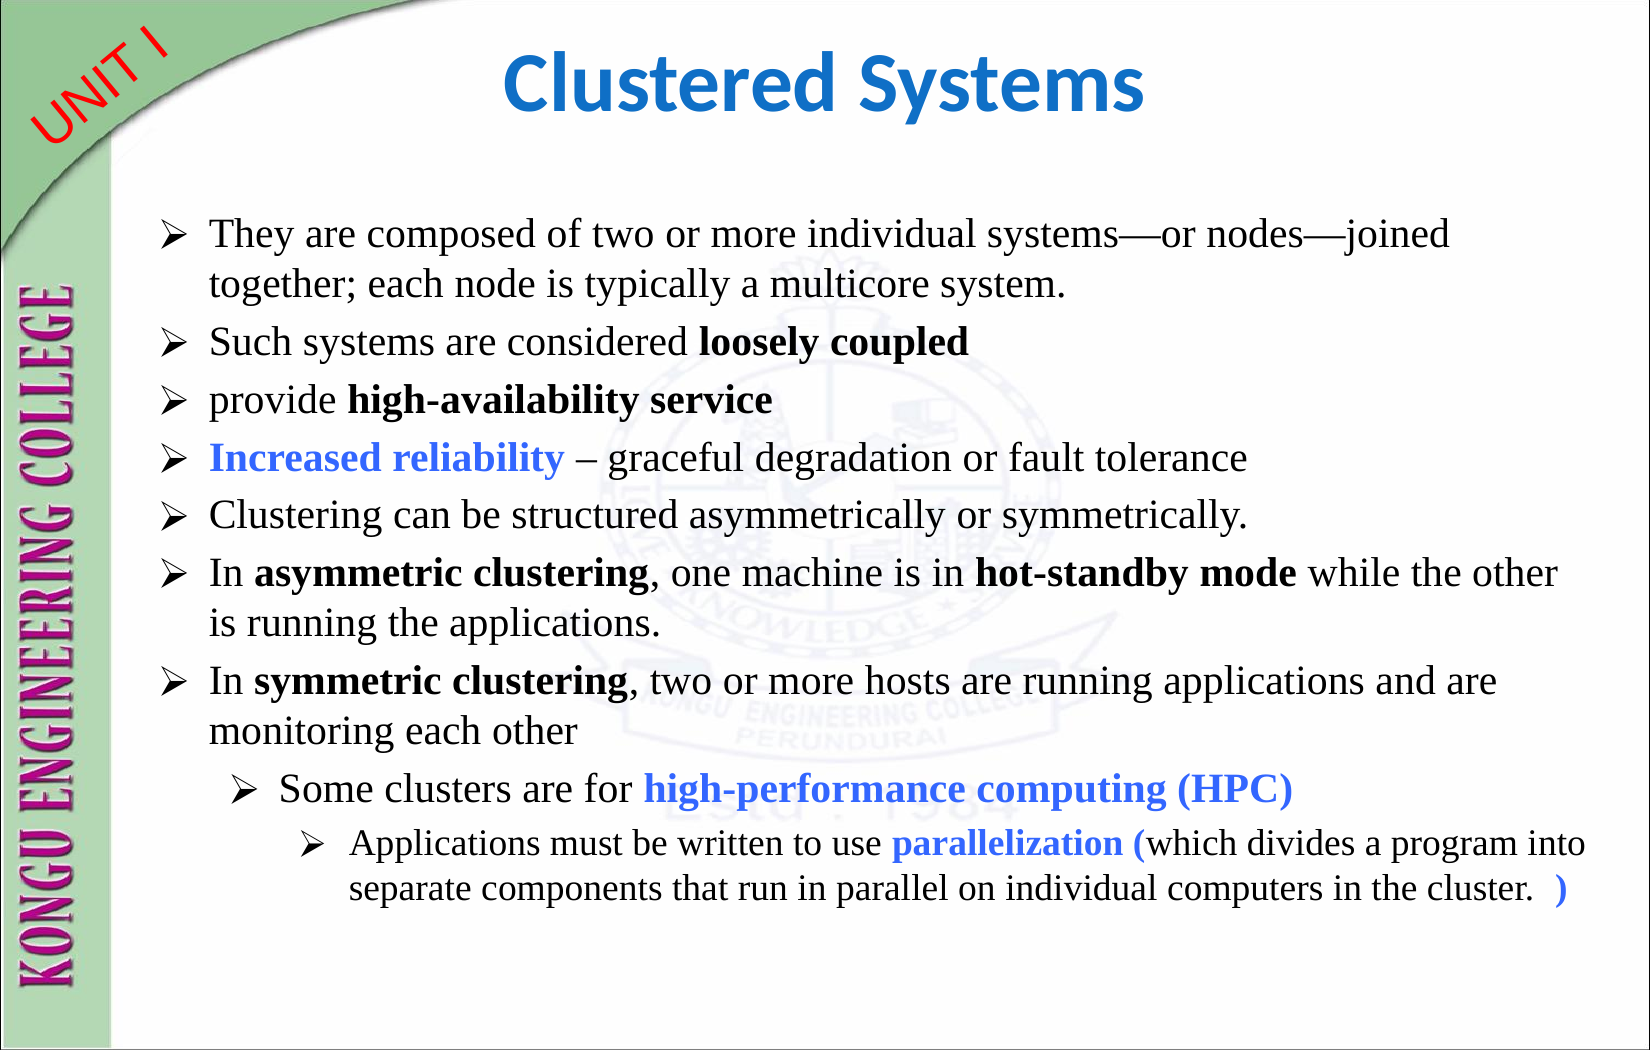

# Clustered Systems
They are composed of two or more individual systems—or nodes—joined together; each node is typically a multicore system.
Such systems are considered loosely coupled
provide high-availability service
Increased reliability – graceful degradation or fault tolerance
Clustering can be structured asymmetrically or symmetrically.
In asymmetric clustering, one machine is in hot-standby mode while the other is running the applications.
In symmetric clustering, two or more hosts are running applications and are monitoring each other
Some clusters are for high-performance computing (HPC)
Applications must be written to use parallelization (which divides a program into separate components that run in parallel on individual computers in the cluster.  )